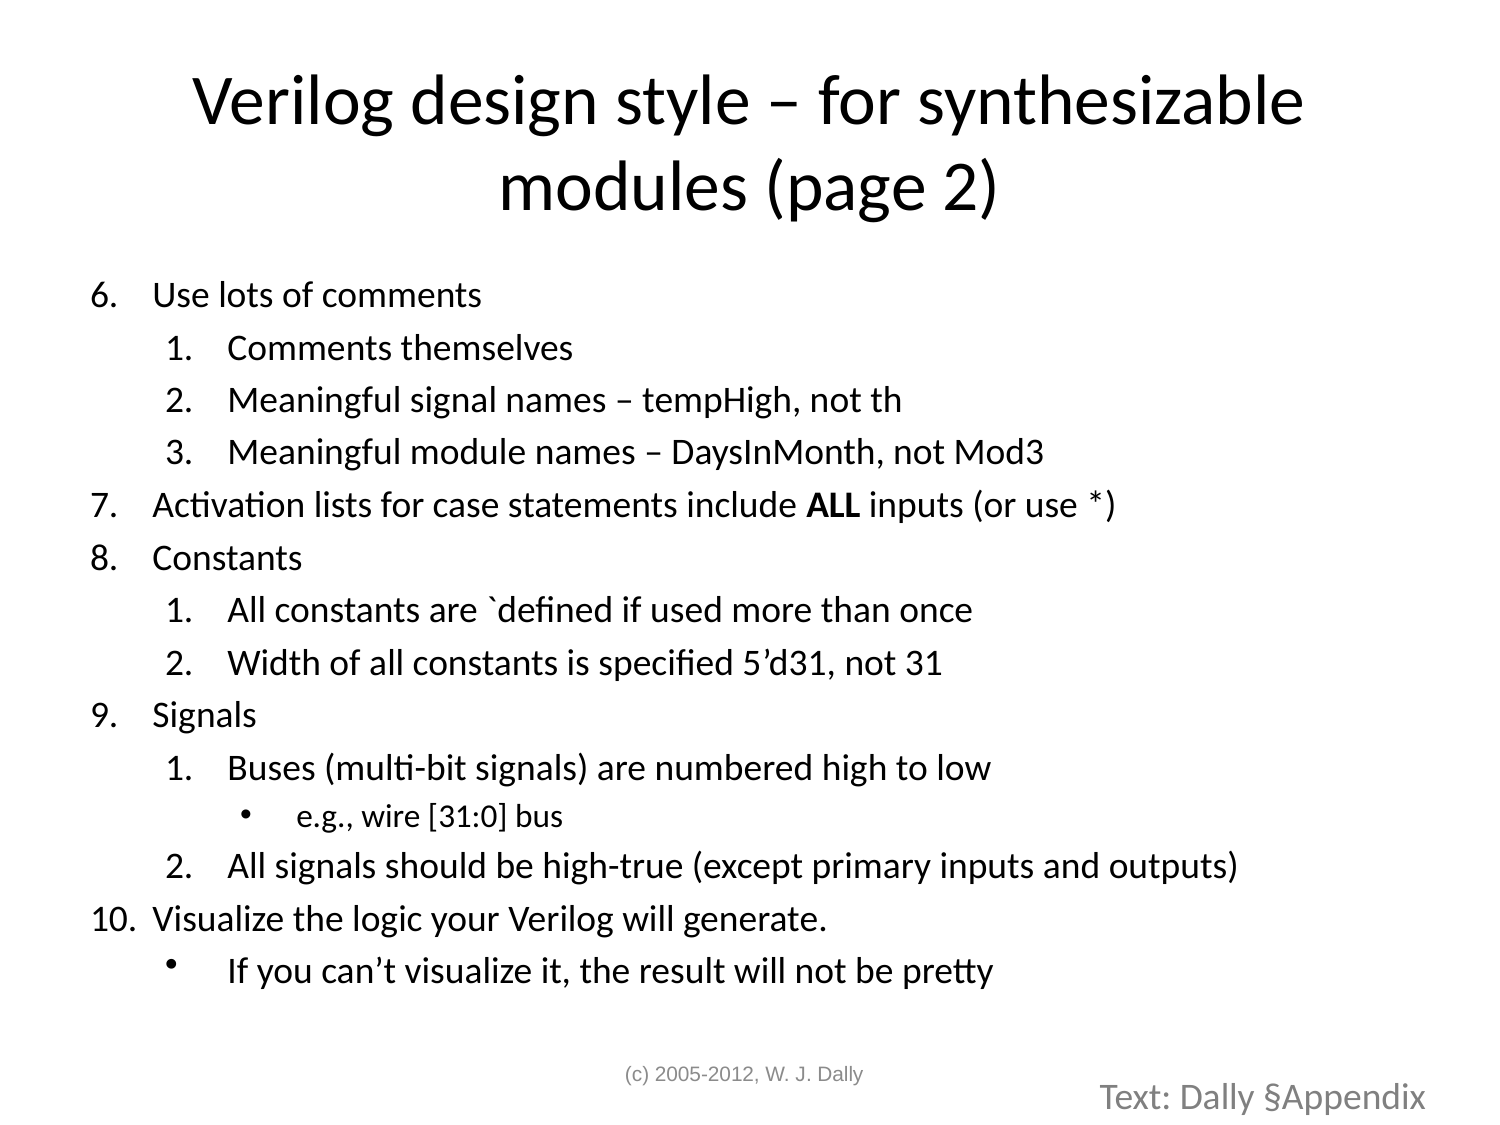

# Verilog design style – for synthesizable modules (page 2)
Use lots of comments
Comments themselves
Meaningful signal names – tempHigh, not th
Meaningful module names – DaysInMonth, not Mod3
Activation lists for case statements include ALL inputs (or use *)
Constants
All constants are `defined if used more than once
Width of all constants is specified 5’d31, not 31
Signals
Buses (multi-bit signals) are numbered high to low
e.g., wire [31:0] bus
All signals should be high-true (except primary inputs and outputs)
Visualize the logic your Verilog will generate.
If you can’t visualize it, the result will not be pretty
(c) 2005-2012, W. J. Dally
Text: Dally §Appendix